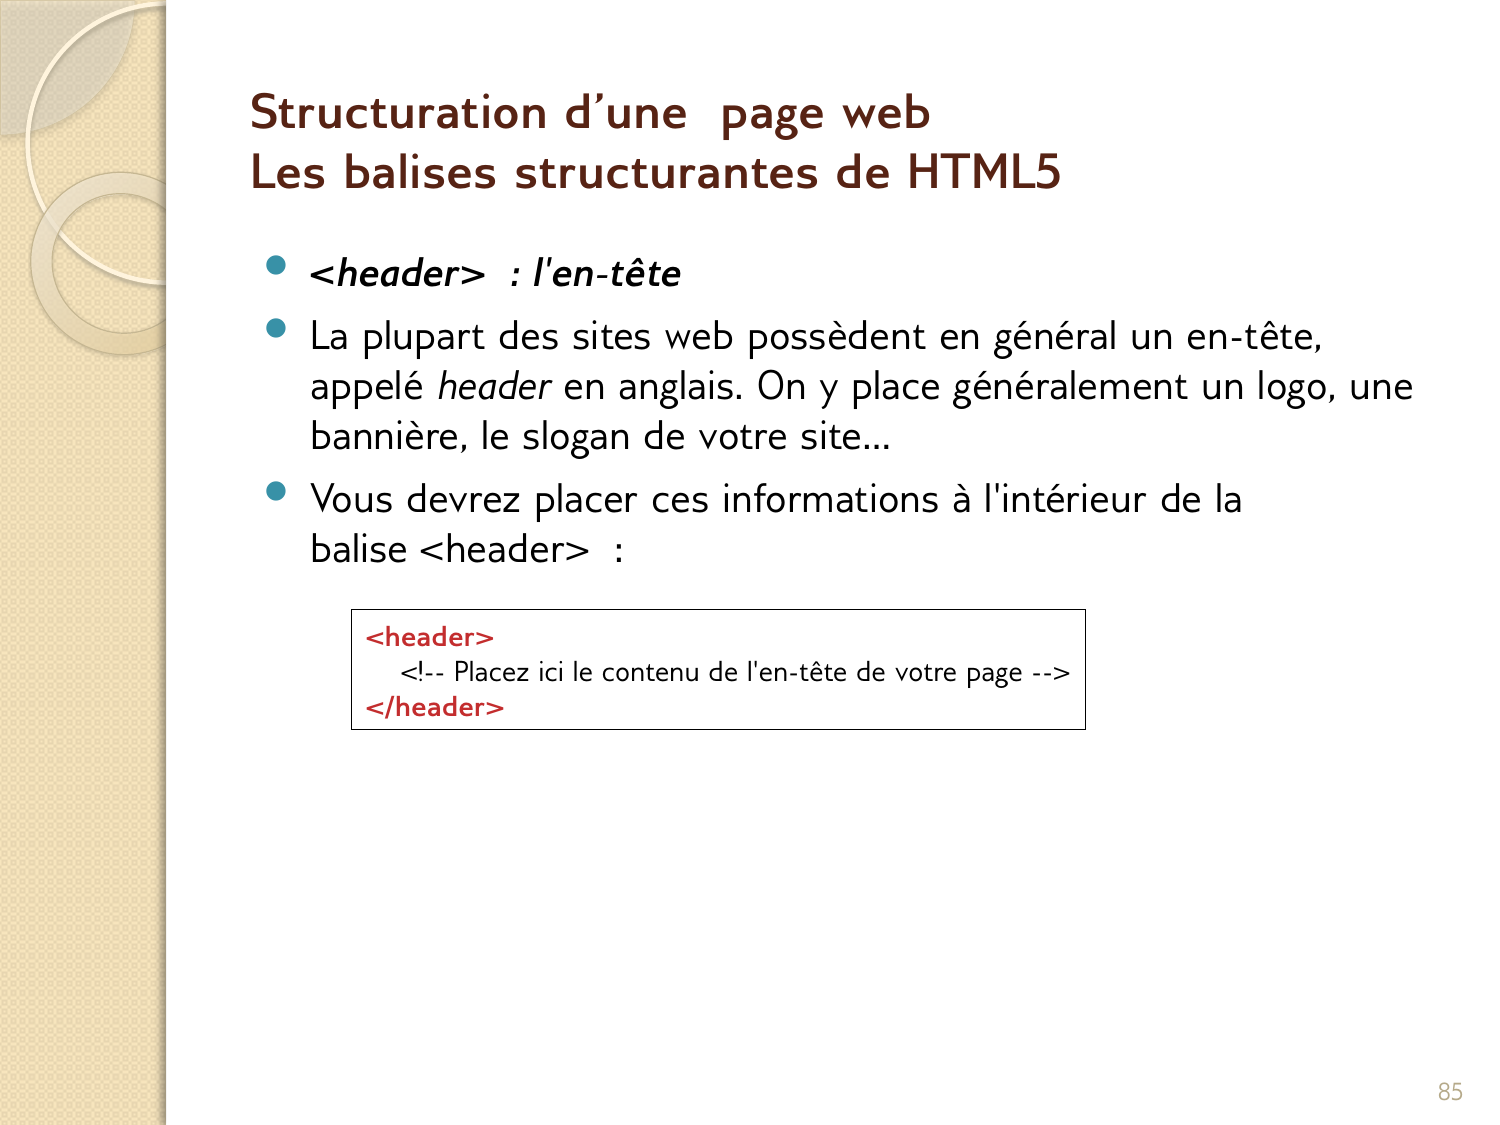

# Structuration d’une  page web Les balises structurantes de HTML5
<header>  : l'en-tête
La plupart des sites web possèdent en général un en-tête, appelé header en anglais. On y place généralement un logo, une bannière, le slogan de votre site…
Vous devrez placer ces informations à l'intérieur de la balise <header>  :

<header>
    <!-- Placez ici le contenu de l'en-tête de votre page -->
</header>
85